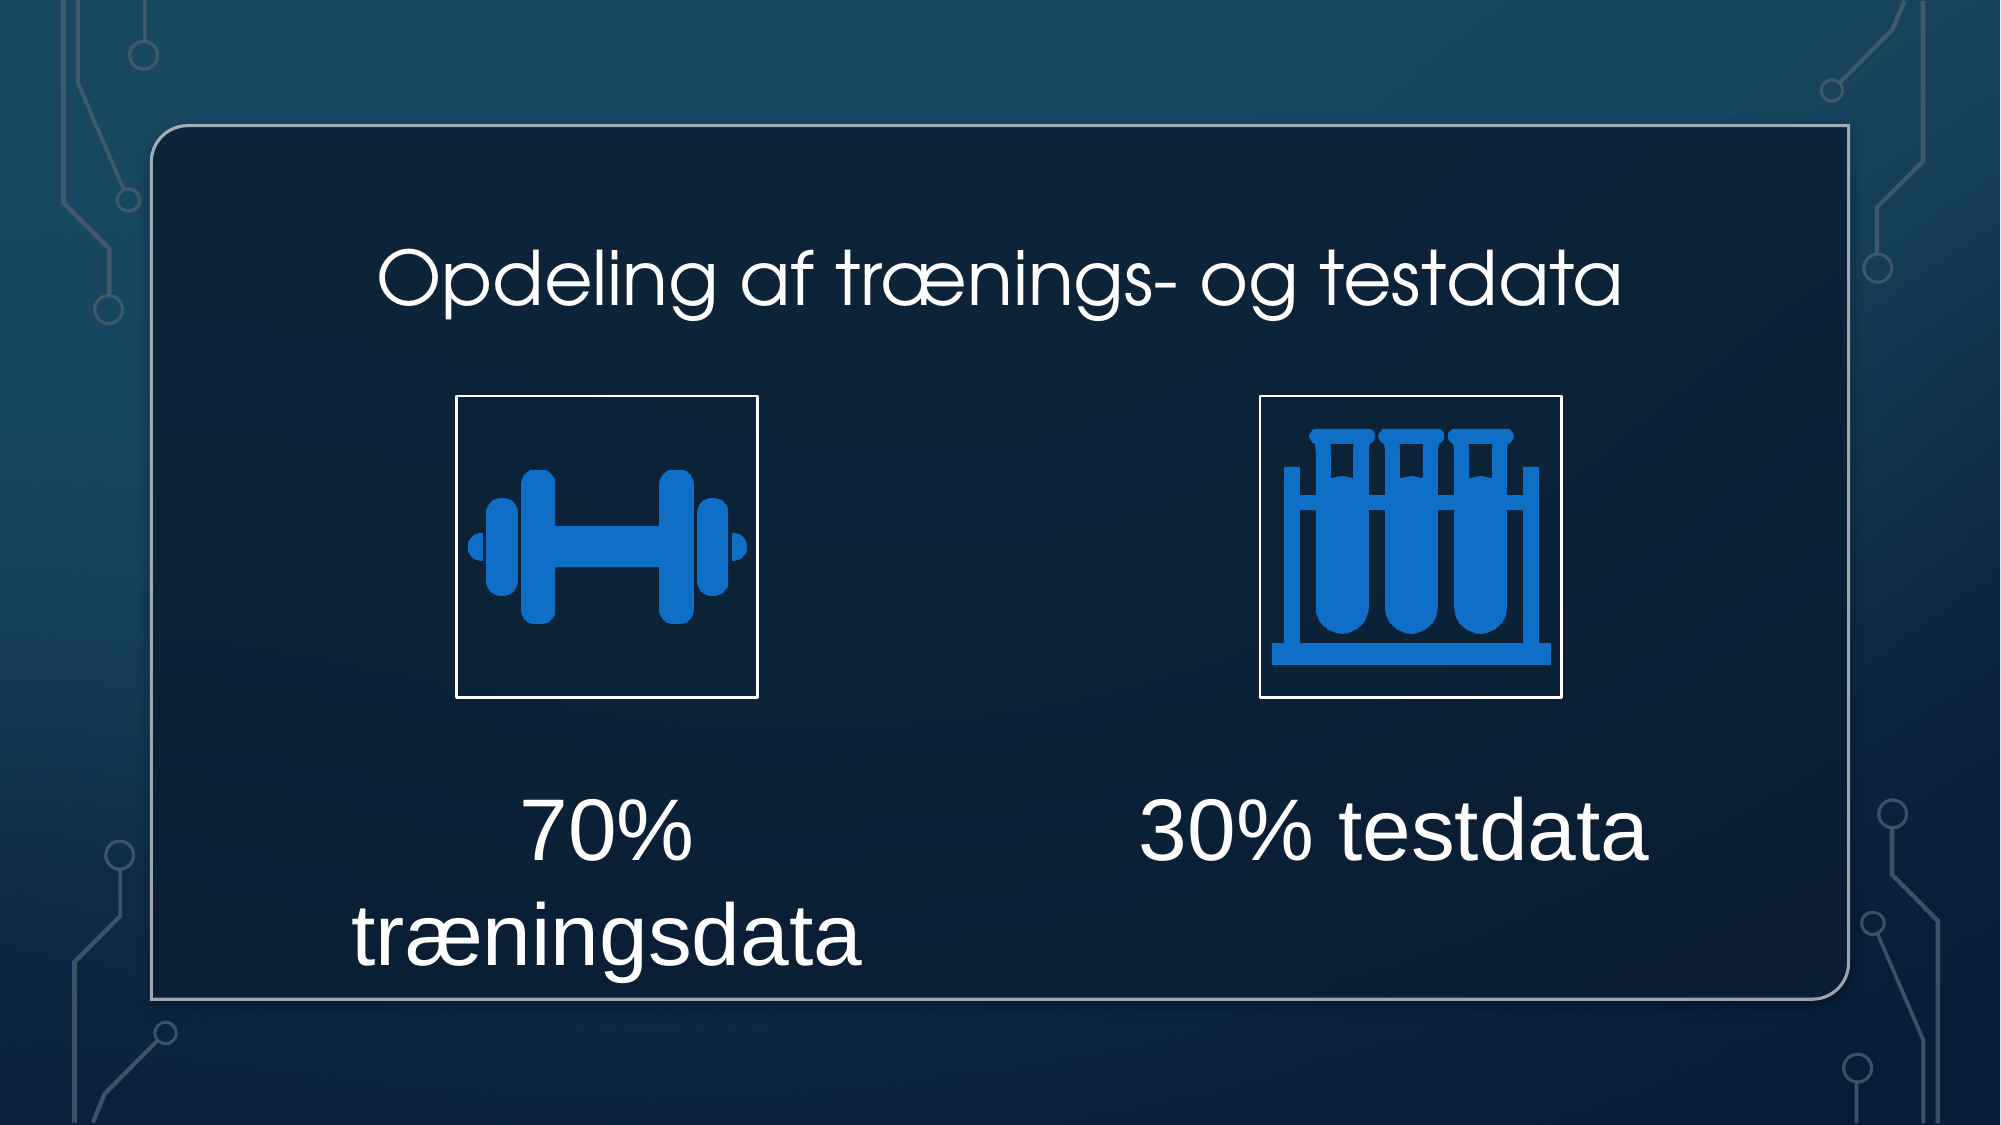

# Opdeling af trænings- og testdata
70% træningsdata
30% testdata